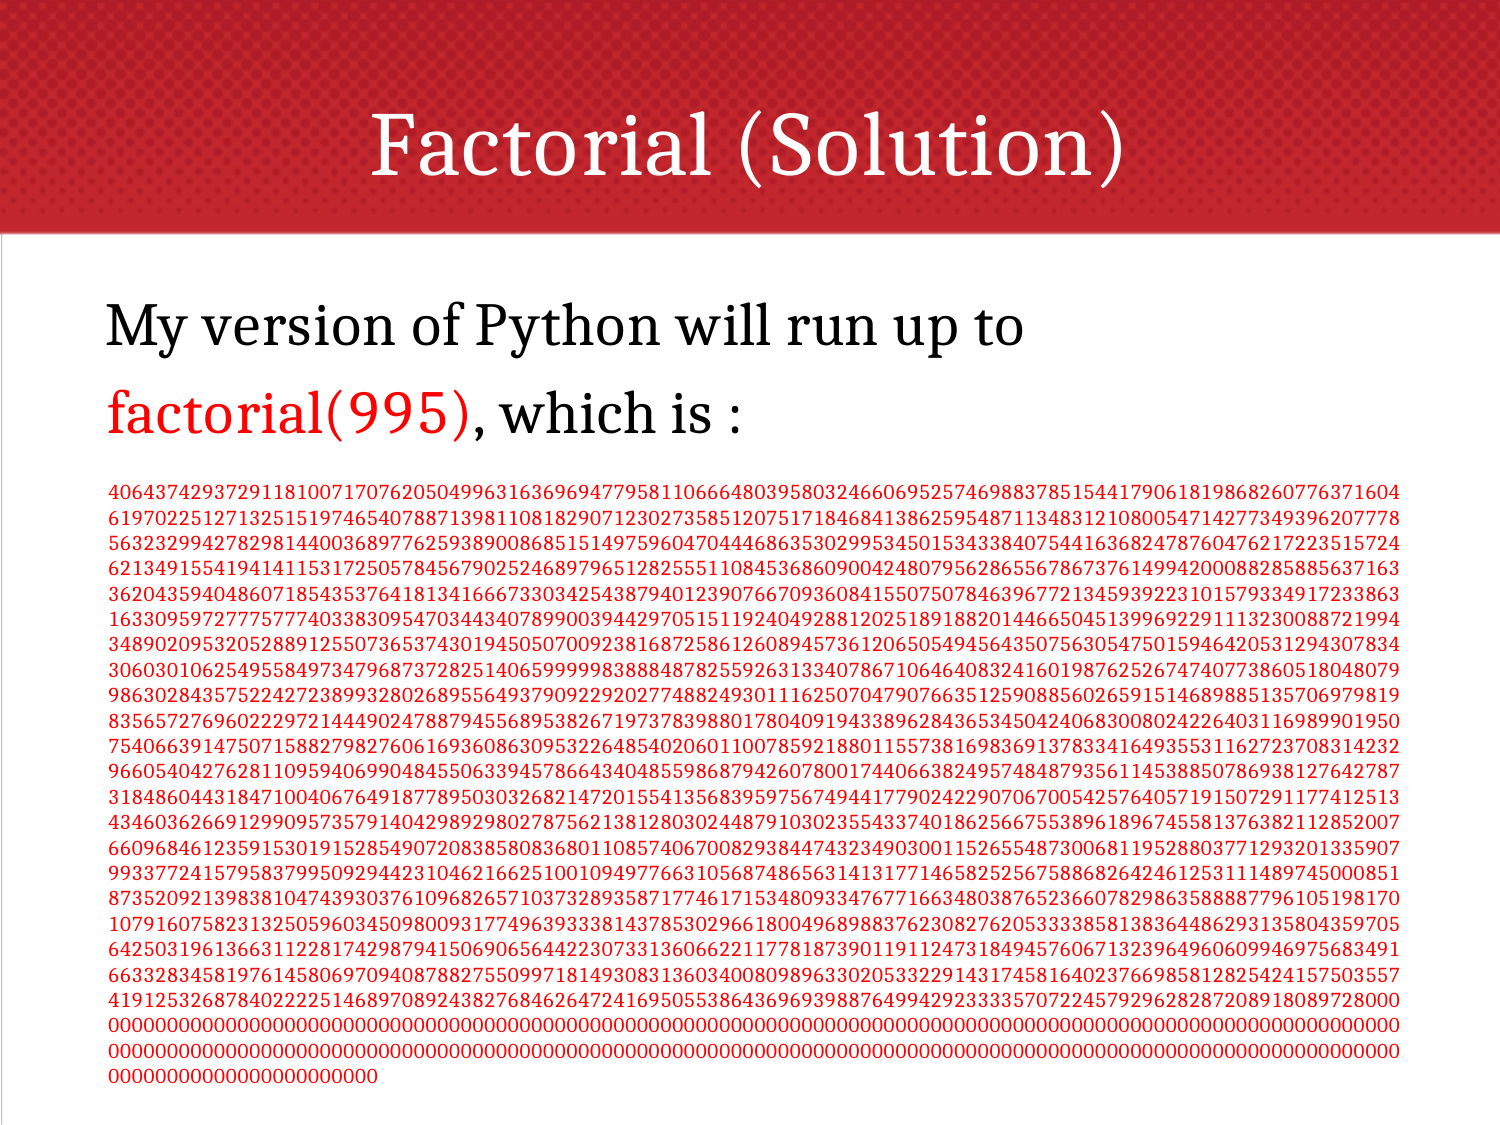

# Factorial (Solution)
My version of Python will run up to
factorial(995), which is :

406437429372911810071707620504996316369694779581106664803958032466069525746988378515441790618198682607763716046197022512713251519746540788713981108182907123027358512075171846841386259548711348312108005471427734939620777856323299427829814400368977625938900868515149759604704446863530299534501534338407544163682478760476217223515724621349155419414115317250578456790252468979651282555110845368609004248079562865567867376149942000882858856371633620435940486071854353764181341666733034254387940123907667093608415507507846396772134593922310157933491723386316330959727775777403383095470344340789900394429705151192404928812025189188201446650451399692291113230088721994348902095320528891255073653743019450507009238168725861260894573612065054945643507563054750159464205312943078343060301062549558497347968737282514065999998388848782559263133407867106464083241601987625267474077386051804807998630284357522427238993280268955649379092292027748824930111625070479076635125908856026591514689885135706979819835657276960222972144490247887945568953826719737839880178040919433896284365345042406830080242264031169899019507540663914750715882798276061693608630953226485402060110078592188011557381698369137833416493553116272370831423296605404276281109594069904845506339457866434048559868794260780017440663824957484879356114538850786938127642787318486044318471004067649187789503032682147201554135683959756749441779024229070670054257640571915072911774125134346036266912990957357914042989298027875621381280302448791030235543374018625667553896189674558137638211285200766096846123591530191528549072083858083680110857406700829384474323490300115265548730068119528803771293201335907993377241579583799509294423104621662510010949776631056874865631413177146582525675886826424612531114897450008518735209213983810474393037610968265710373289358717746171534809334767716634803876523660782986358888779610519817010791607582313250596034509800931774963933381437853029661800496898837623082762053333858138364486293135804359705642503196136631122817429879415069065644223073313606622117781873901191124731849457606713239649606099469756834916633283458197614580697094087882755099718149308313603400809896330205332291431745816402376698581282542415750355741912532687840222251468970892438276846264724169505538643696939887649942923333570722457929628287208918089728000000000000000000000000000000000000000000000000000000000000000000000000000000000000000000000000000000000000000000000000000000000000000000000000000000000000000000000000000000000000000000000000000000000000000000000000000000000000000000000000000000